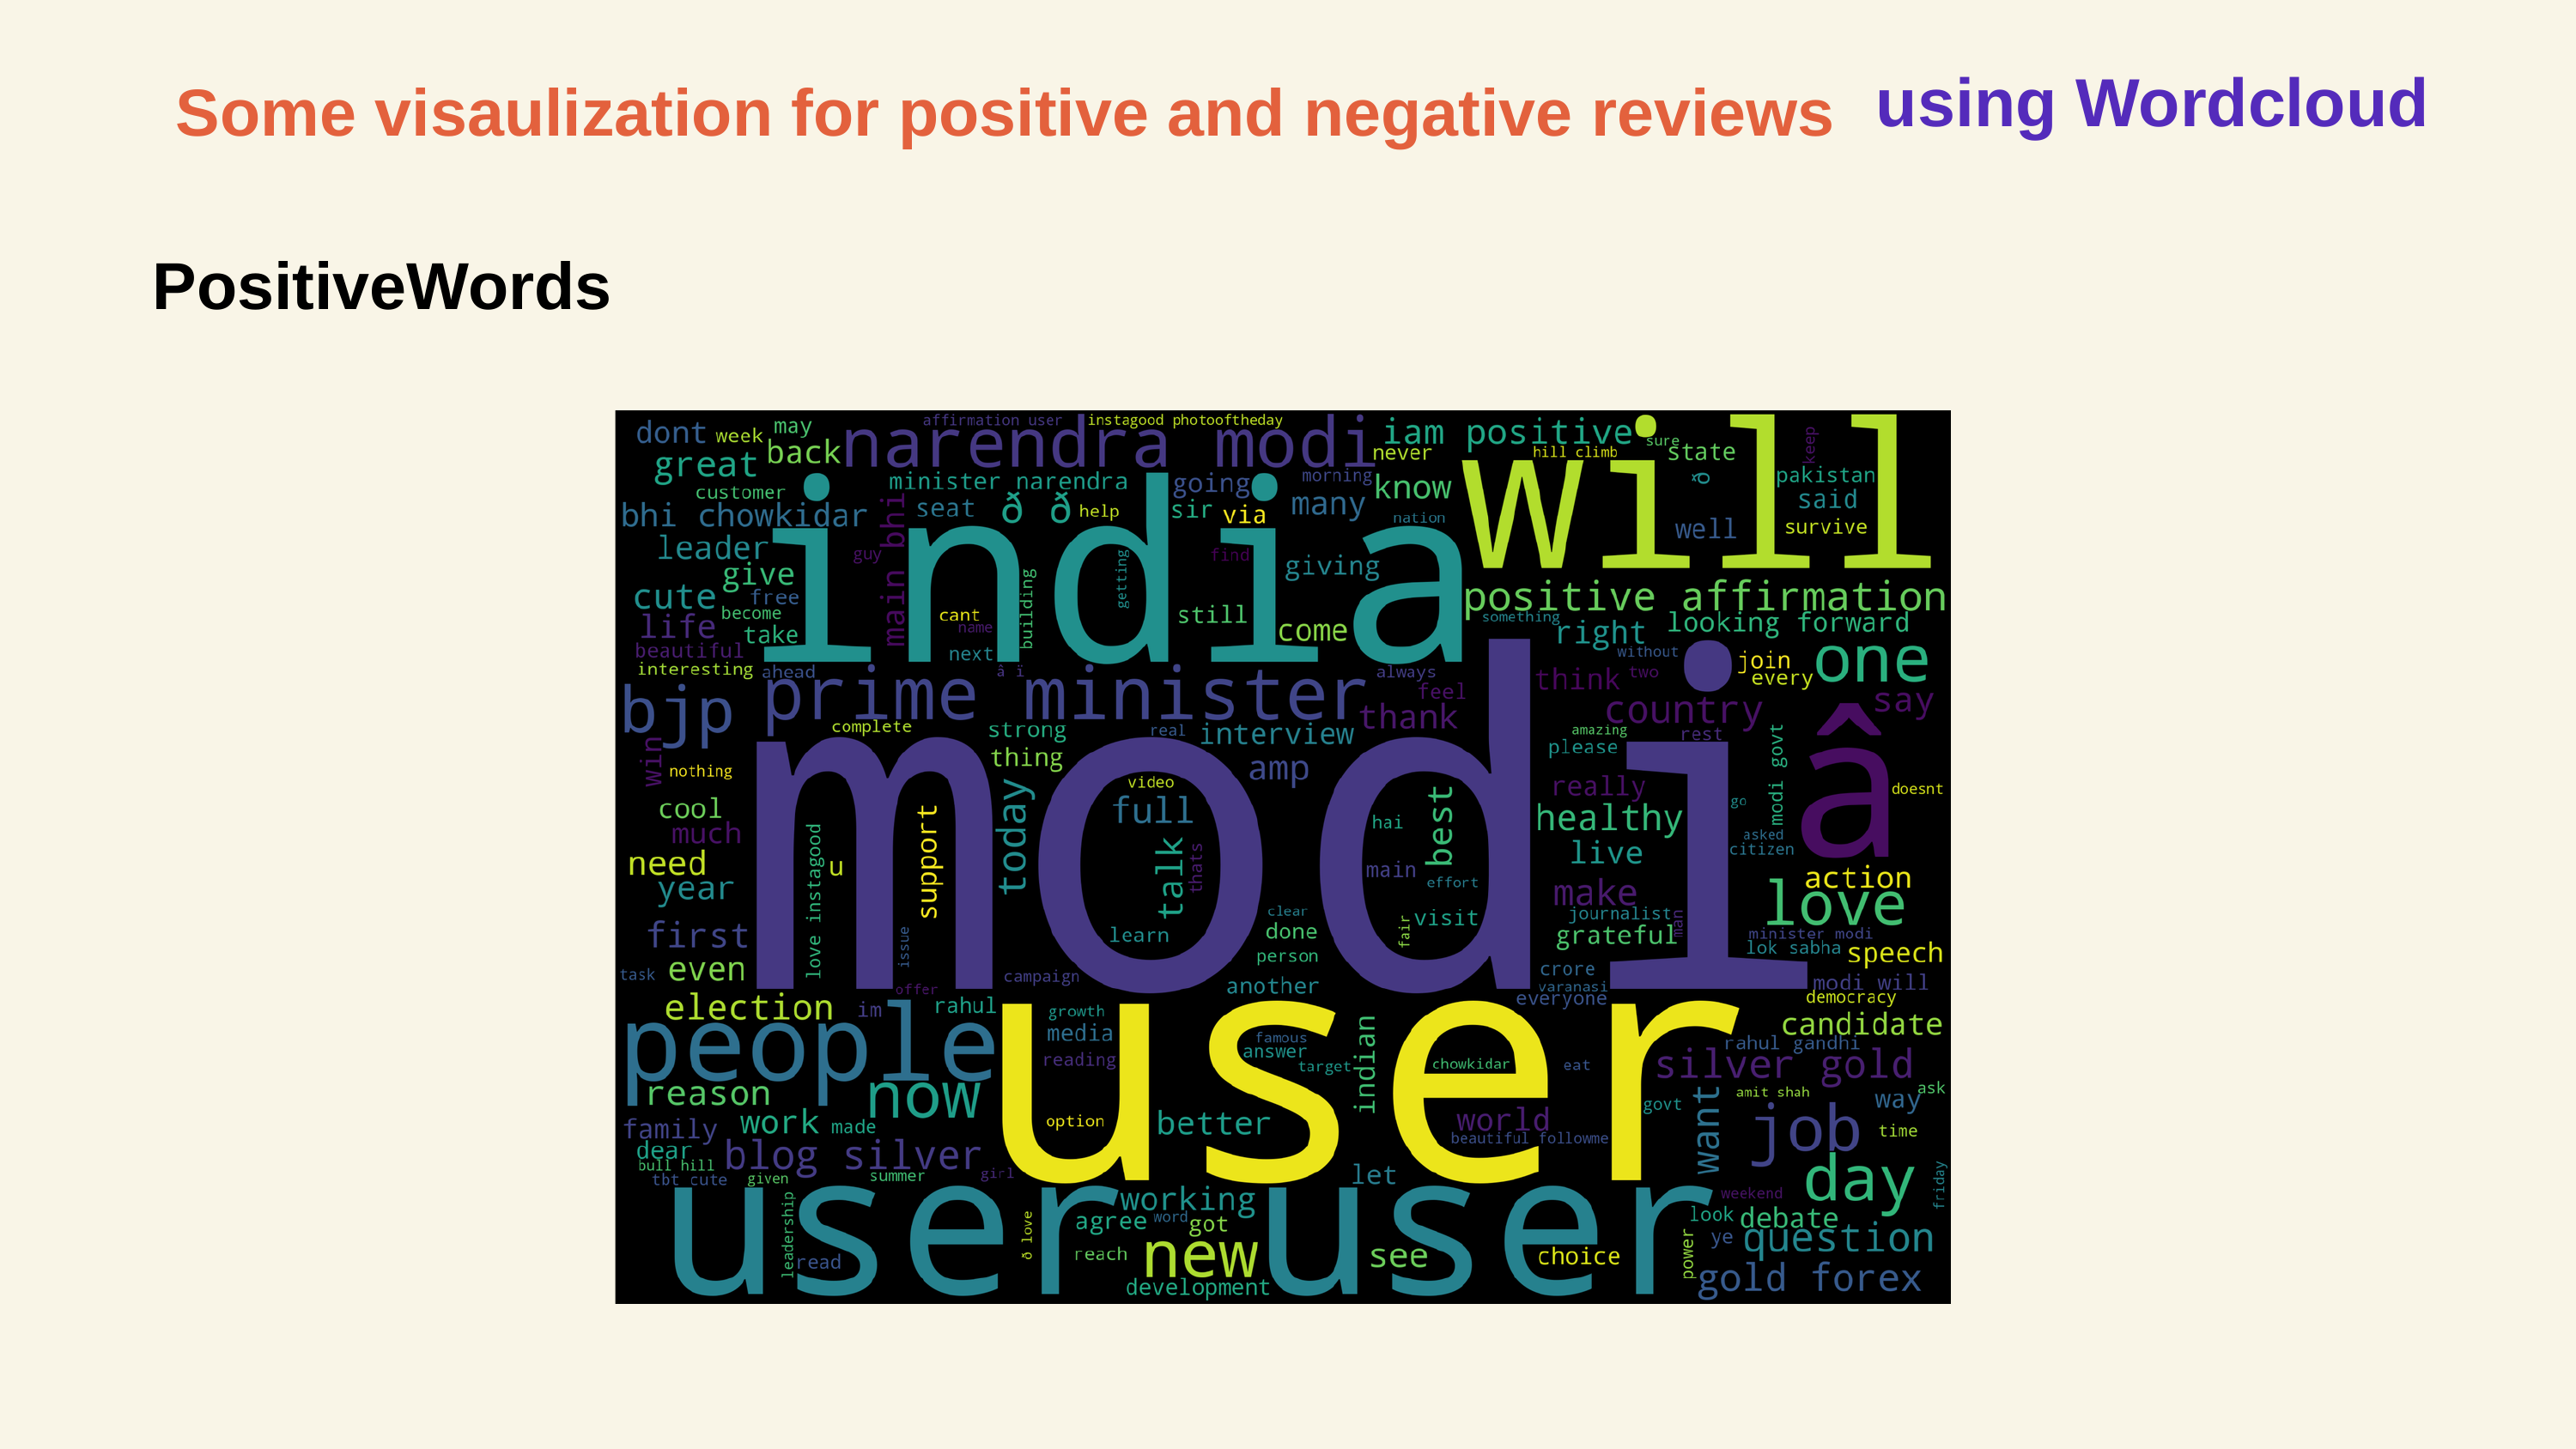

using Wordcloud

Some visaulization for positive and negative reviews
PositiveWords